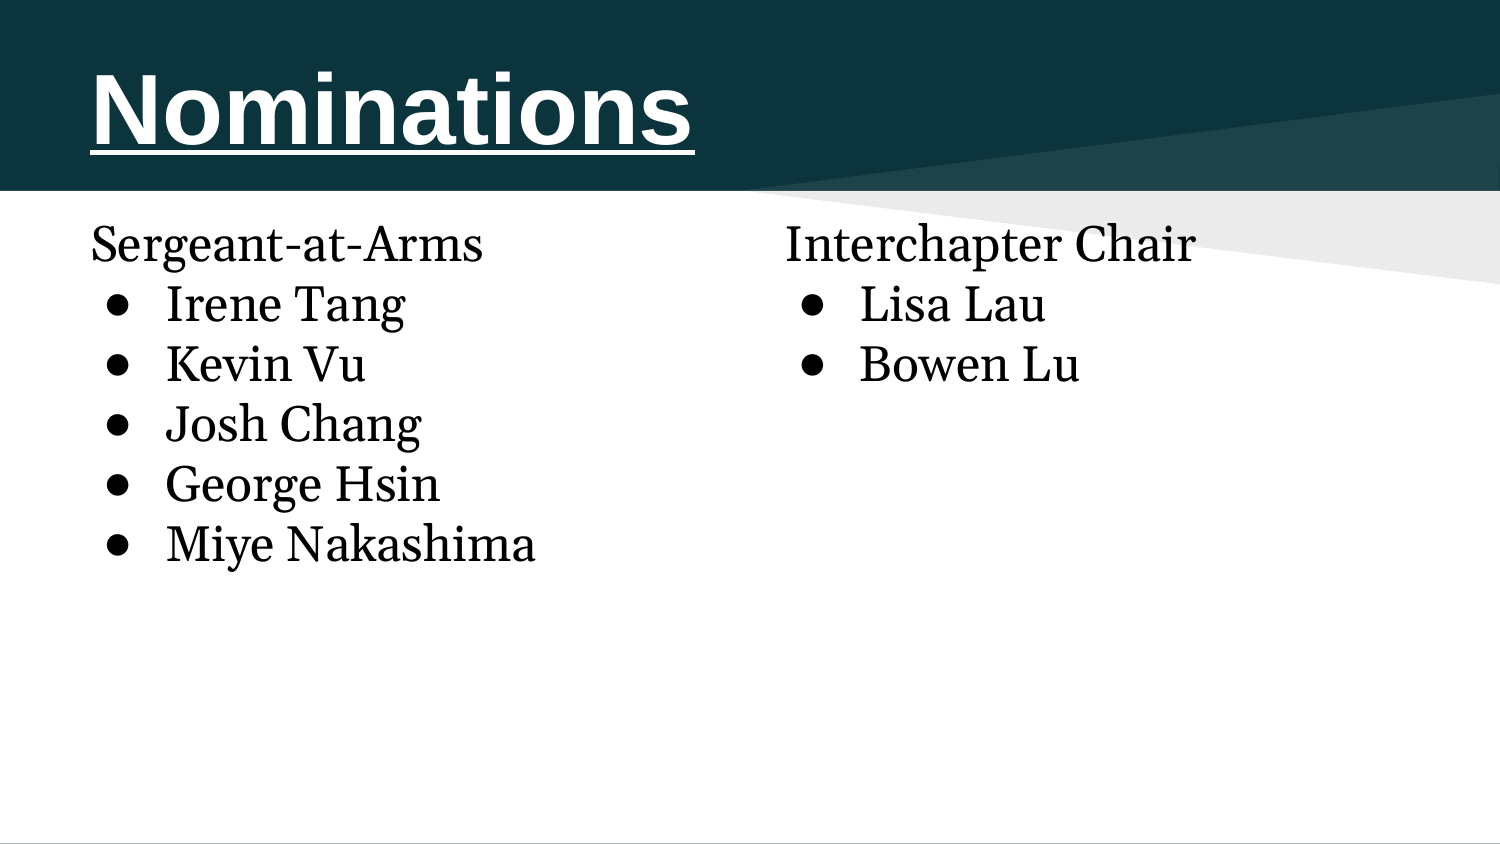

# Nominations
Sergeant-at-Arms
Irene Tang
Kevin Vu
Josh Chang
George Hsin
Miye Nakashima

Interchapter Chair
Lisa Lau
Bowen Lu